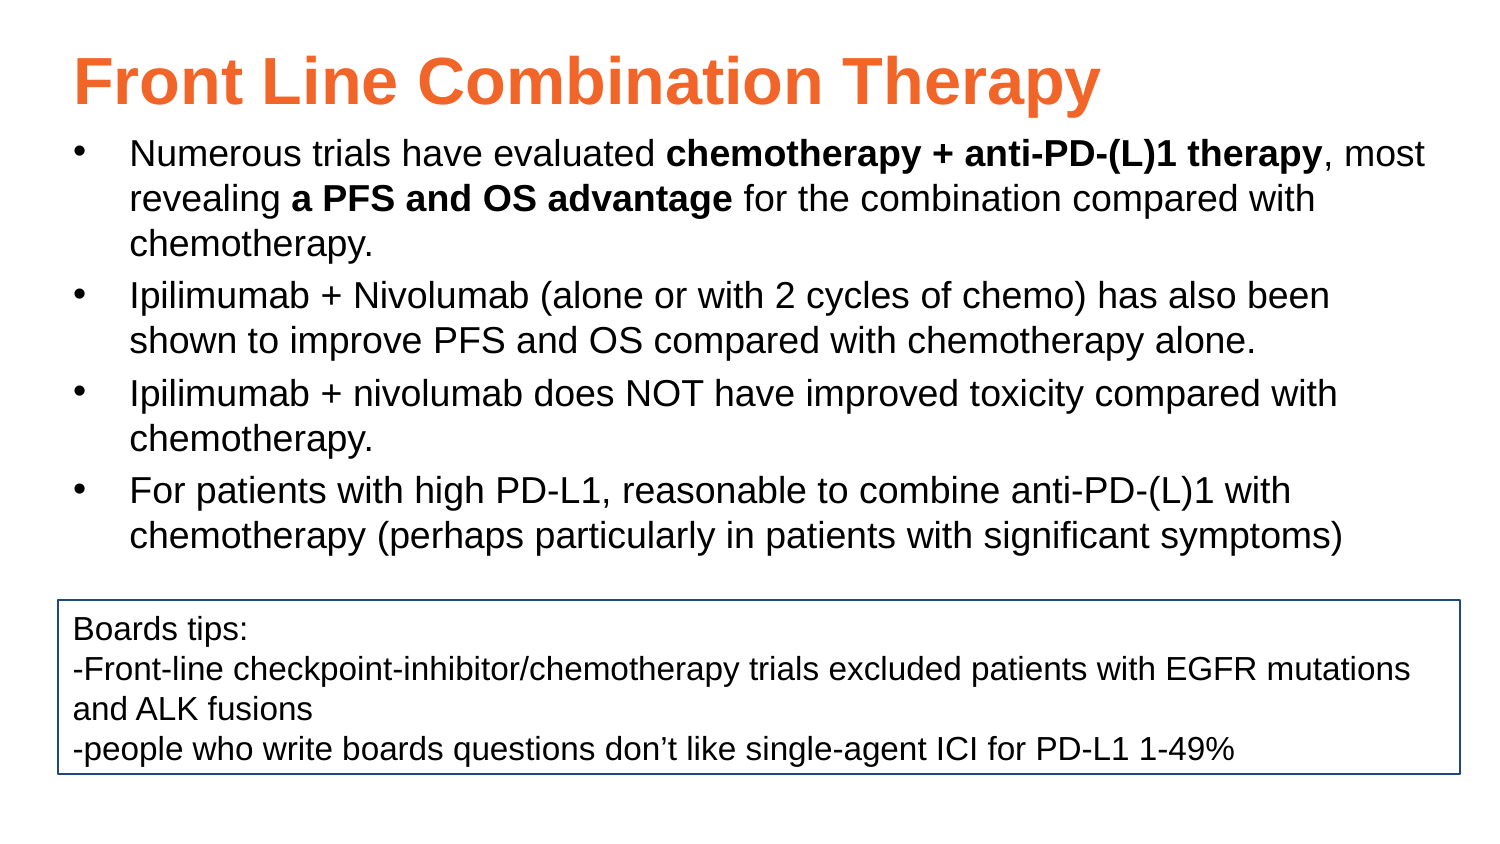

# Front Line Combination Therapy
Numerous trials have evaluated chemotherapy + anti-PD-(L)1 therapy, most revealing a PFS and OS advantage for the combination compared with chemotherapy.
Ipilimumab + Nivolumab (alone or with 2 cycles of chemo) has also been shown to improve PFS and OS compared with chemotherapy alone.
Ipilimumab + nivolumab does NOT have improved toxicity compared with chemotherapy.
For patients with high PD-L1, reasonable to combine anti-PD-(L)1 with chemotherapy (perhaps particularly in patients with significant symptoms)

Boards tips:
-Front-line checkpoint-inhibitor/chemotherapy trials excluded patients with EGFR mutations and ALK fusions
-people who write boards questions don’t like single-agent ICI for PD-L1 1-49%